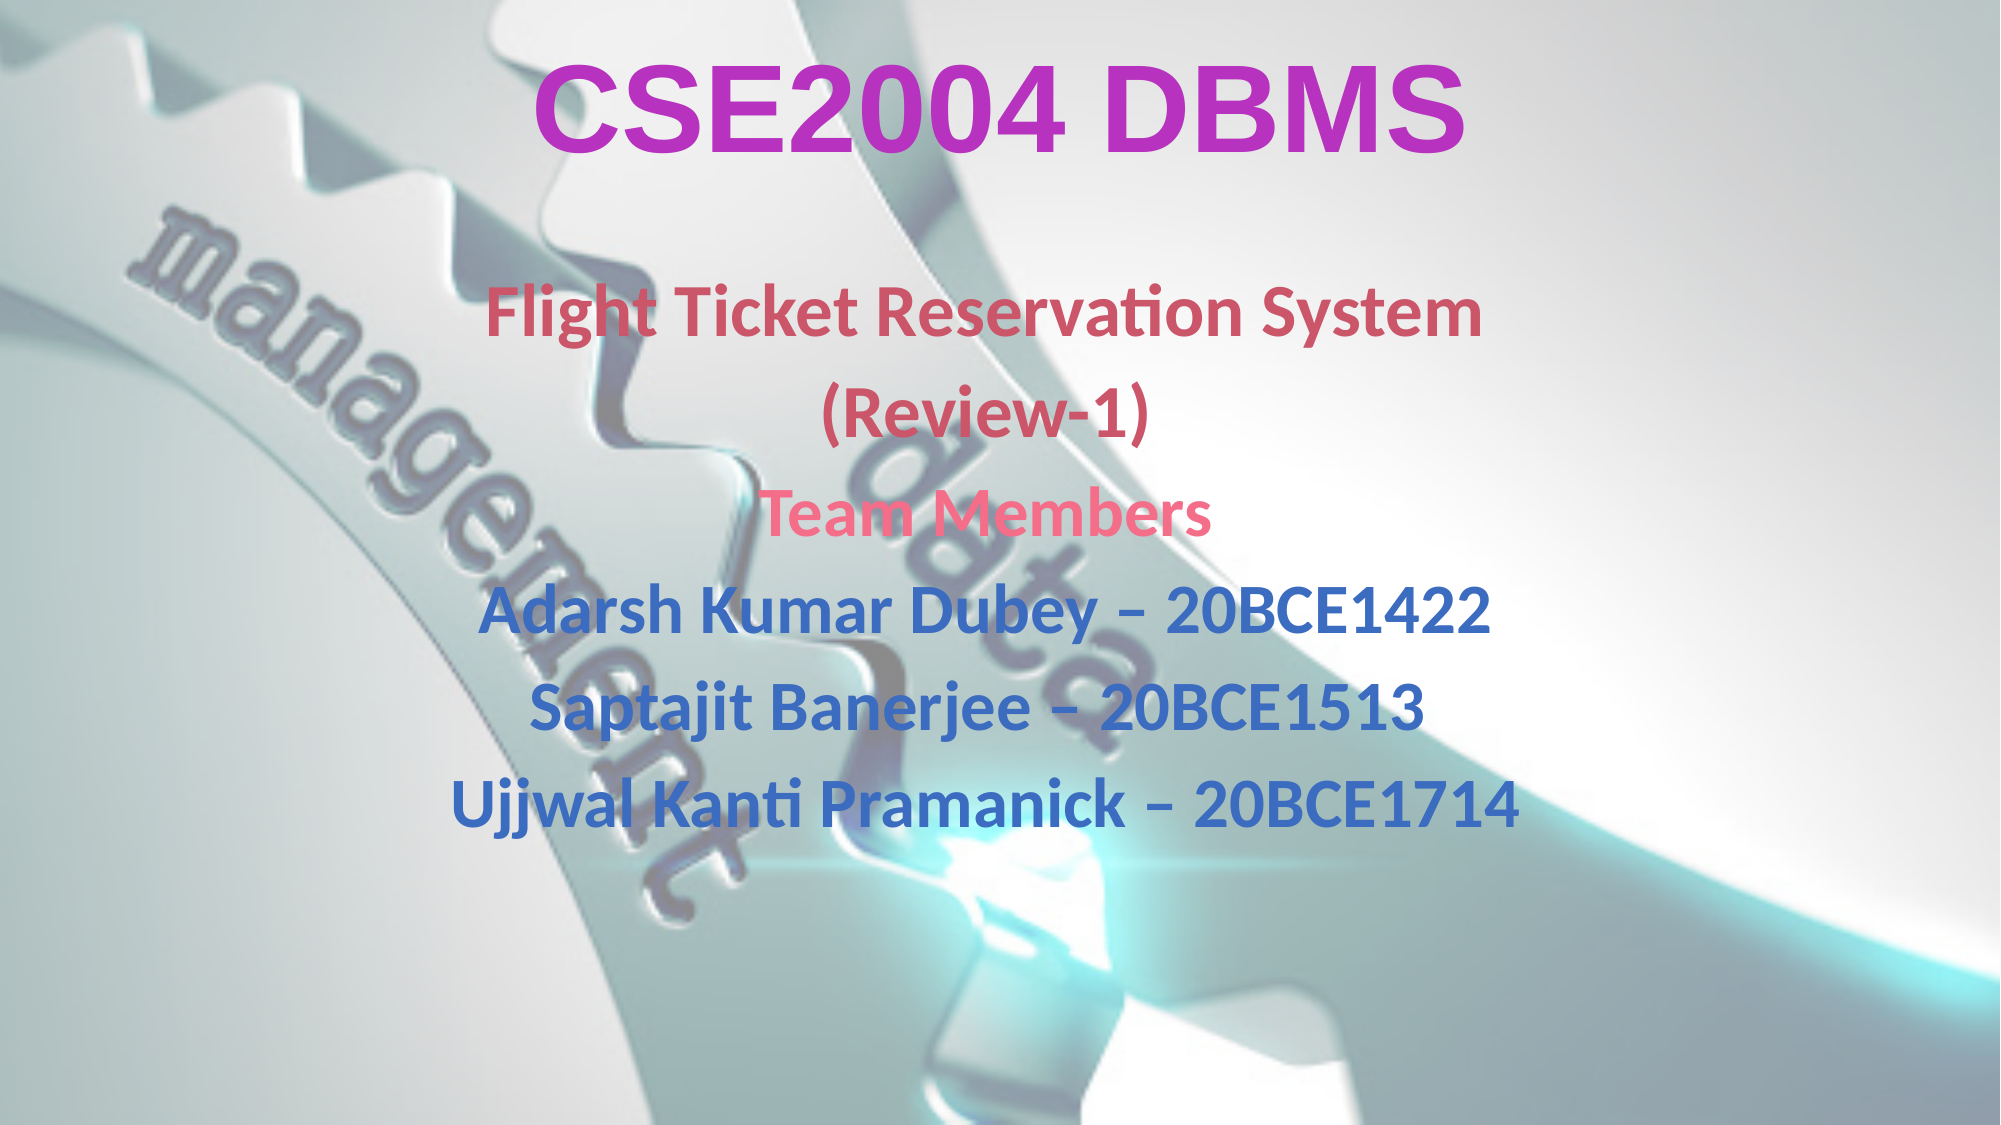

# CSE2004 DBMS
Flight Ticket Reservation System
(Review-1)
Team Members
Adarsh Kumar Dubey – 20BCE1422
Saptajit Banerjee – 20BCE1513
Ujjwal Kanti Pramanick – 20BCE1714